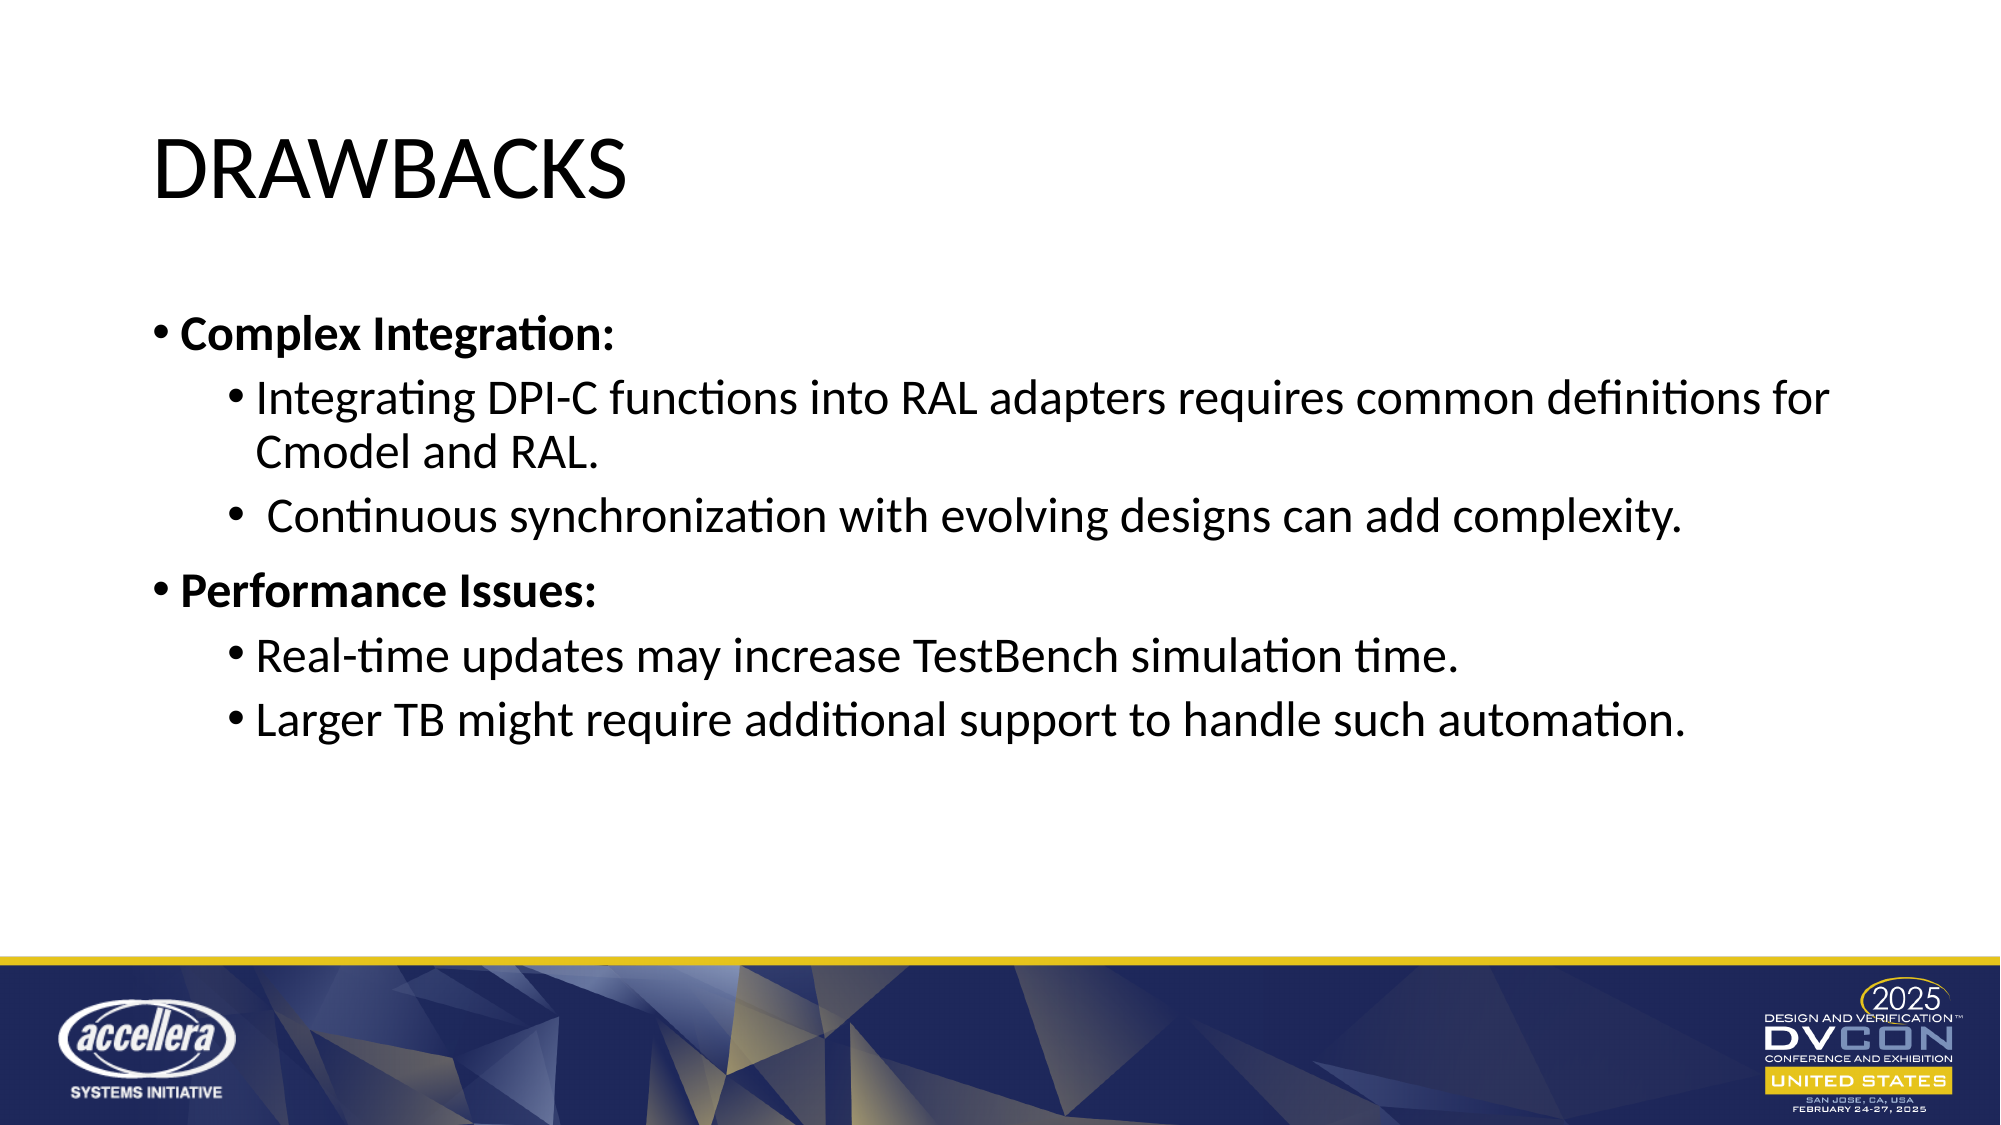

# DRAWBACKS
Complex Integration:
Integrating DPI-C functions into RAL adapters requires common definitions for Cmodel and RAL.
 Continuous synchronization with evolving designs can add complexity.
Performance Issues:
Real-time updates may increase TestBench simulation time.
Larger TB might require additional support to handle such automation.